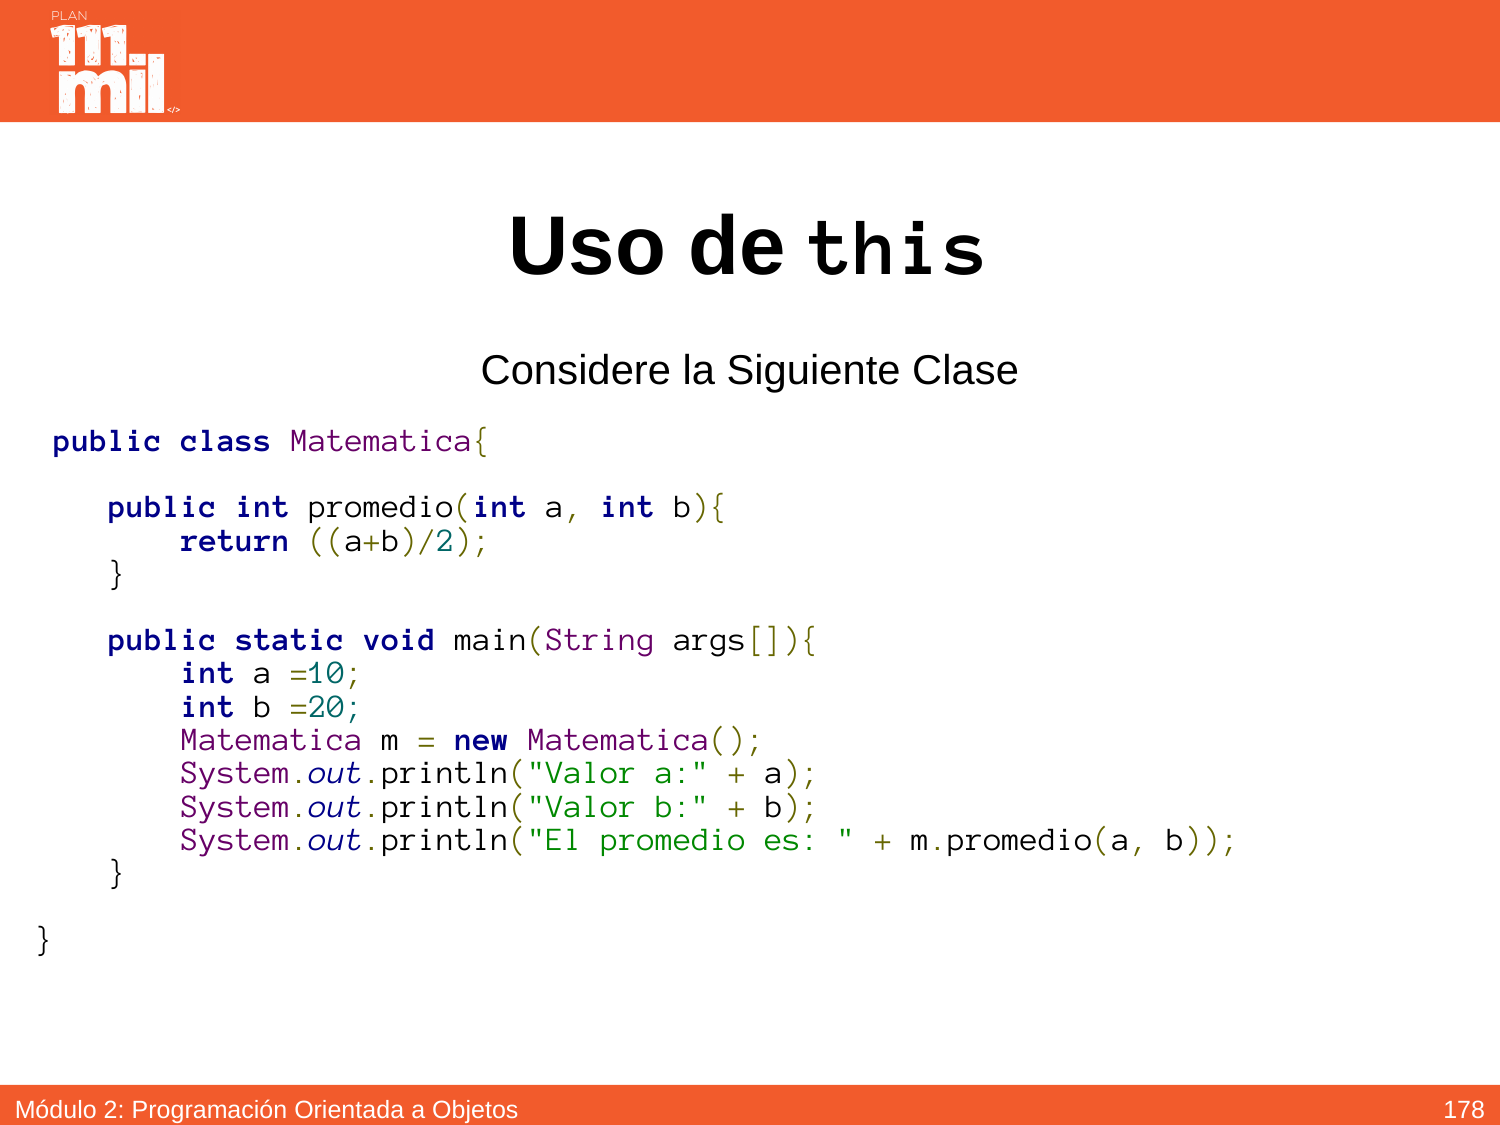

# Uso de this
Considere la Siguiente Clase
| public class Matematica{     public int promedio(int a, int b){ return ((a+b)/2); }   public static void main(String args[]){       int a =10;     int b =20; Matematica m = new Matematica(); System.out.println("Valor a:" + a); System.out.println("Valor b:" + b); System.out.println("El promedio es: " + m.promedio(a, b)); }   } |
| --- |
178
Módulo 2: Programación Orientada a Objetos